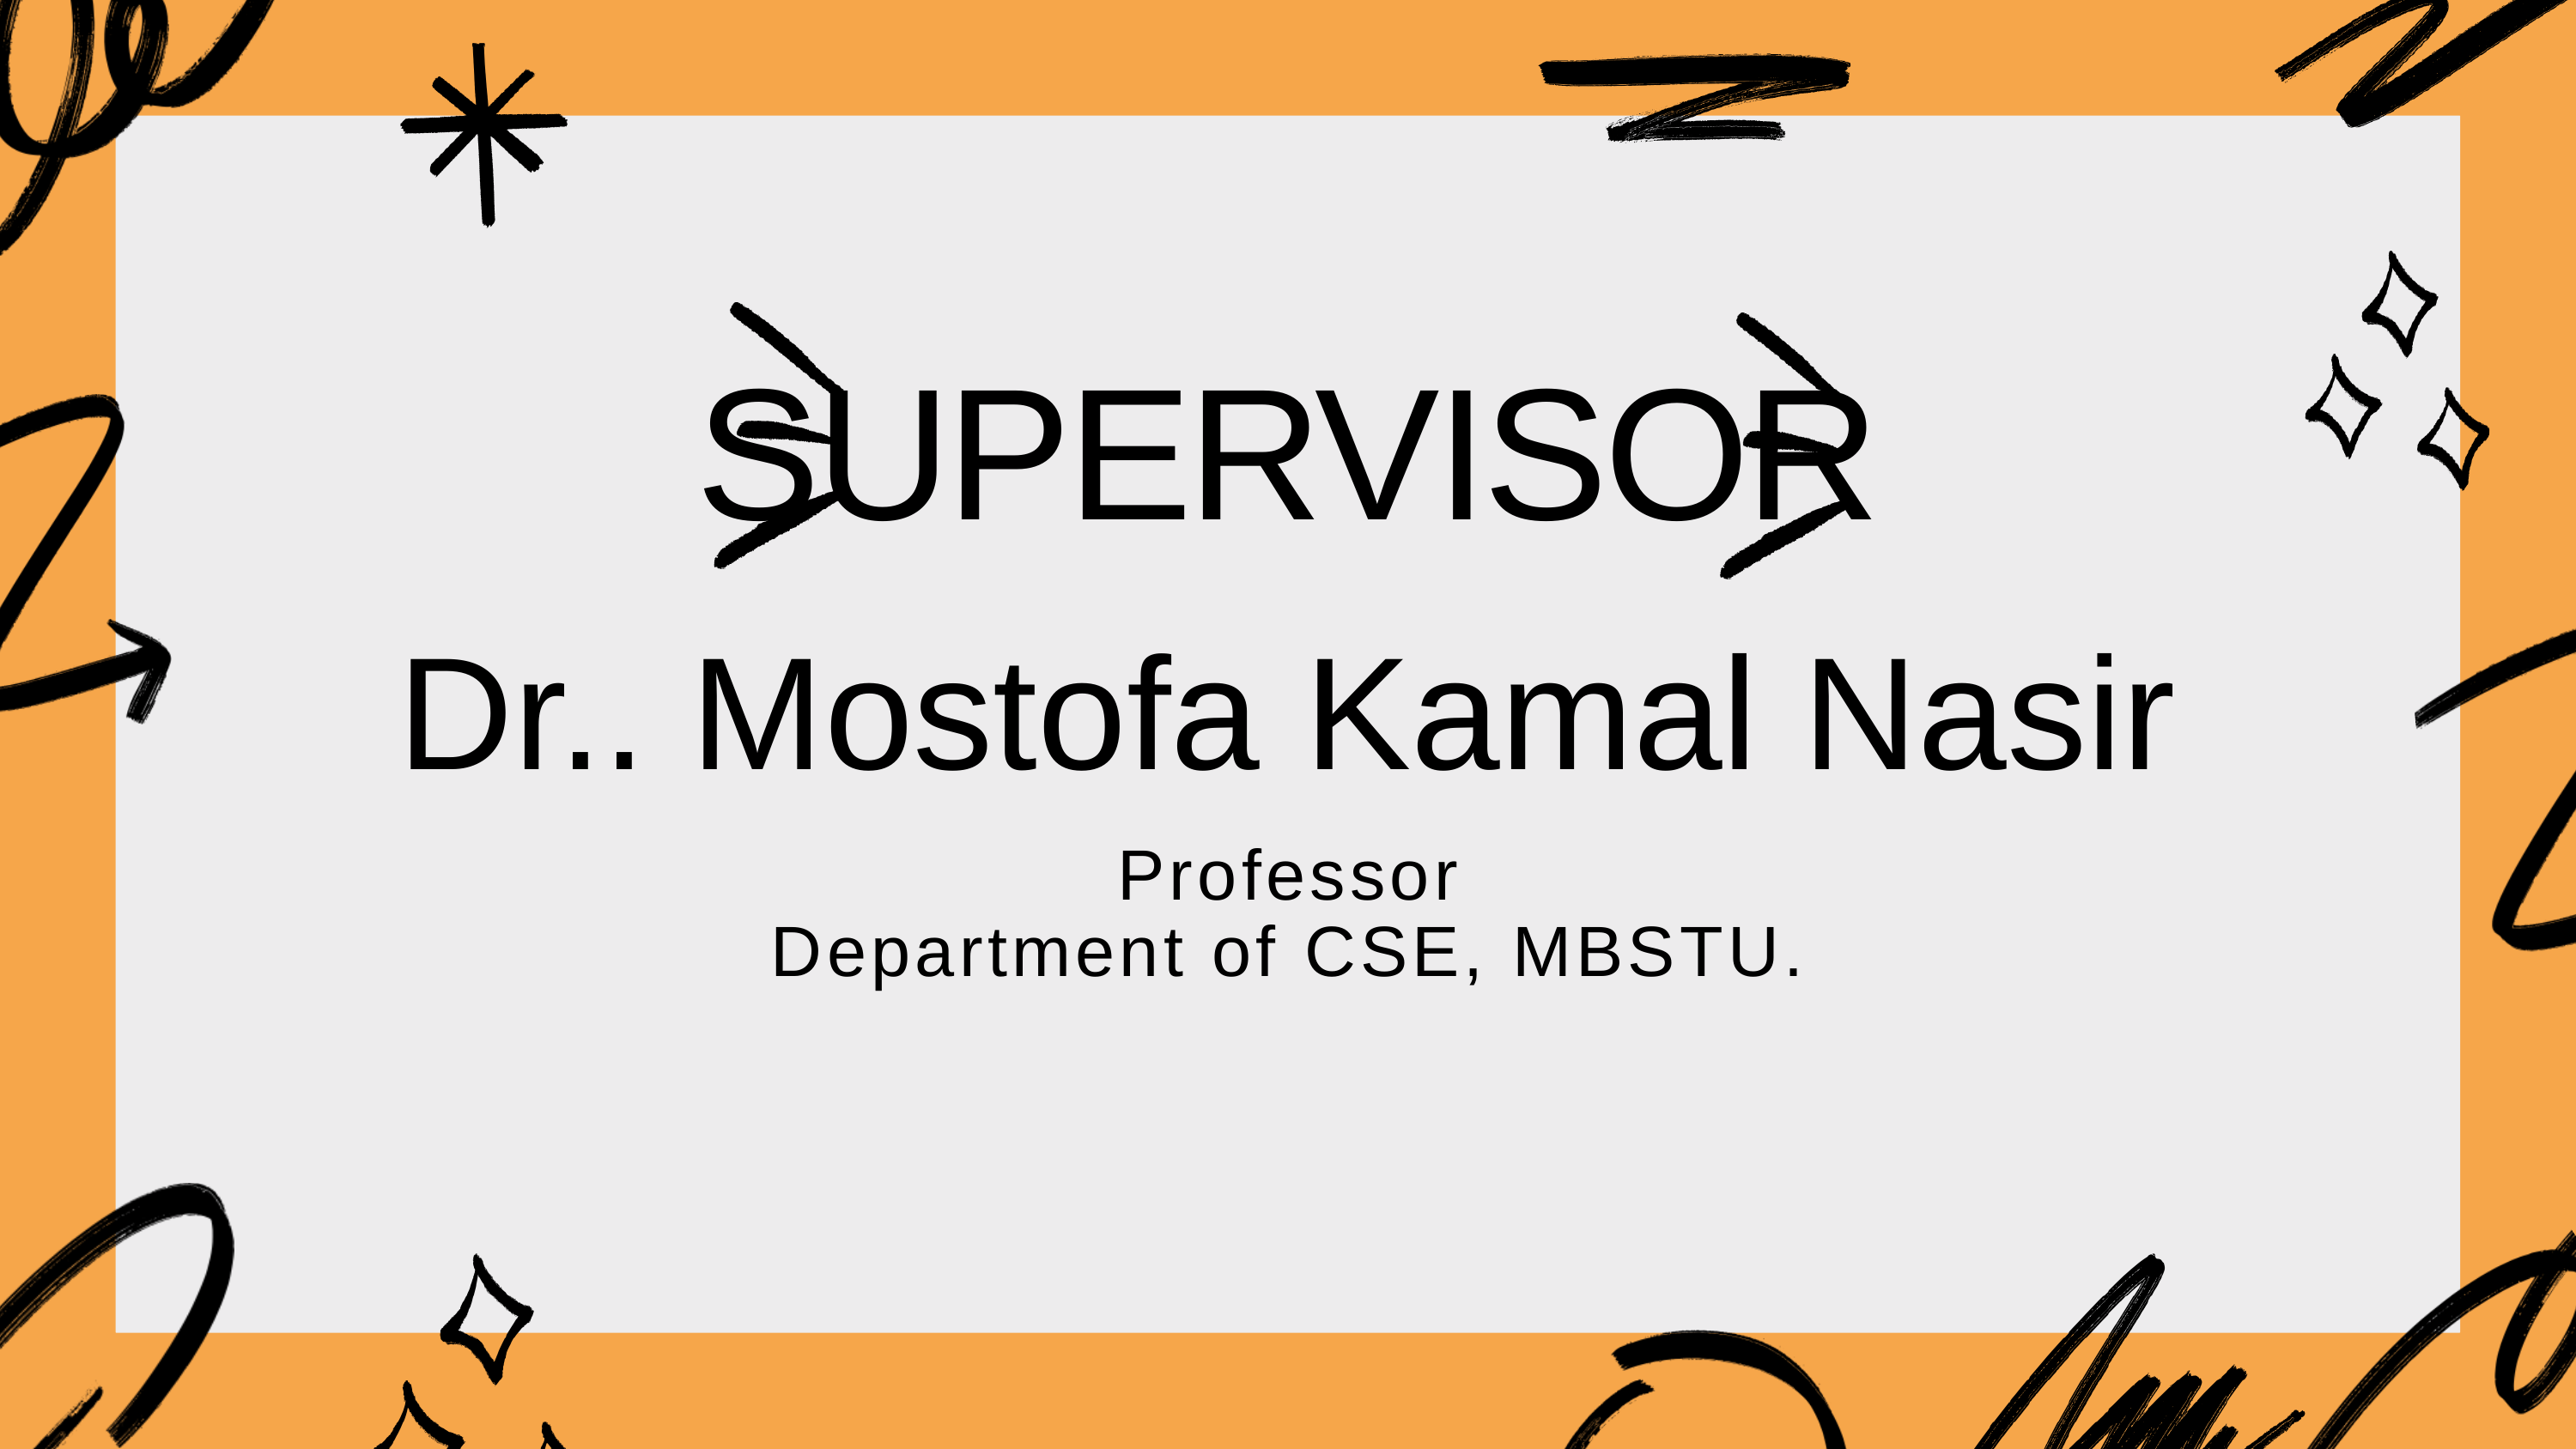

SUPERVISOR

Dr.. Mostofa Kamal Nasir
Professor
Department of CSE, MBSTU.